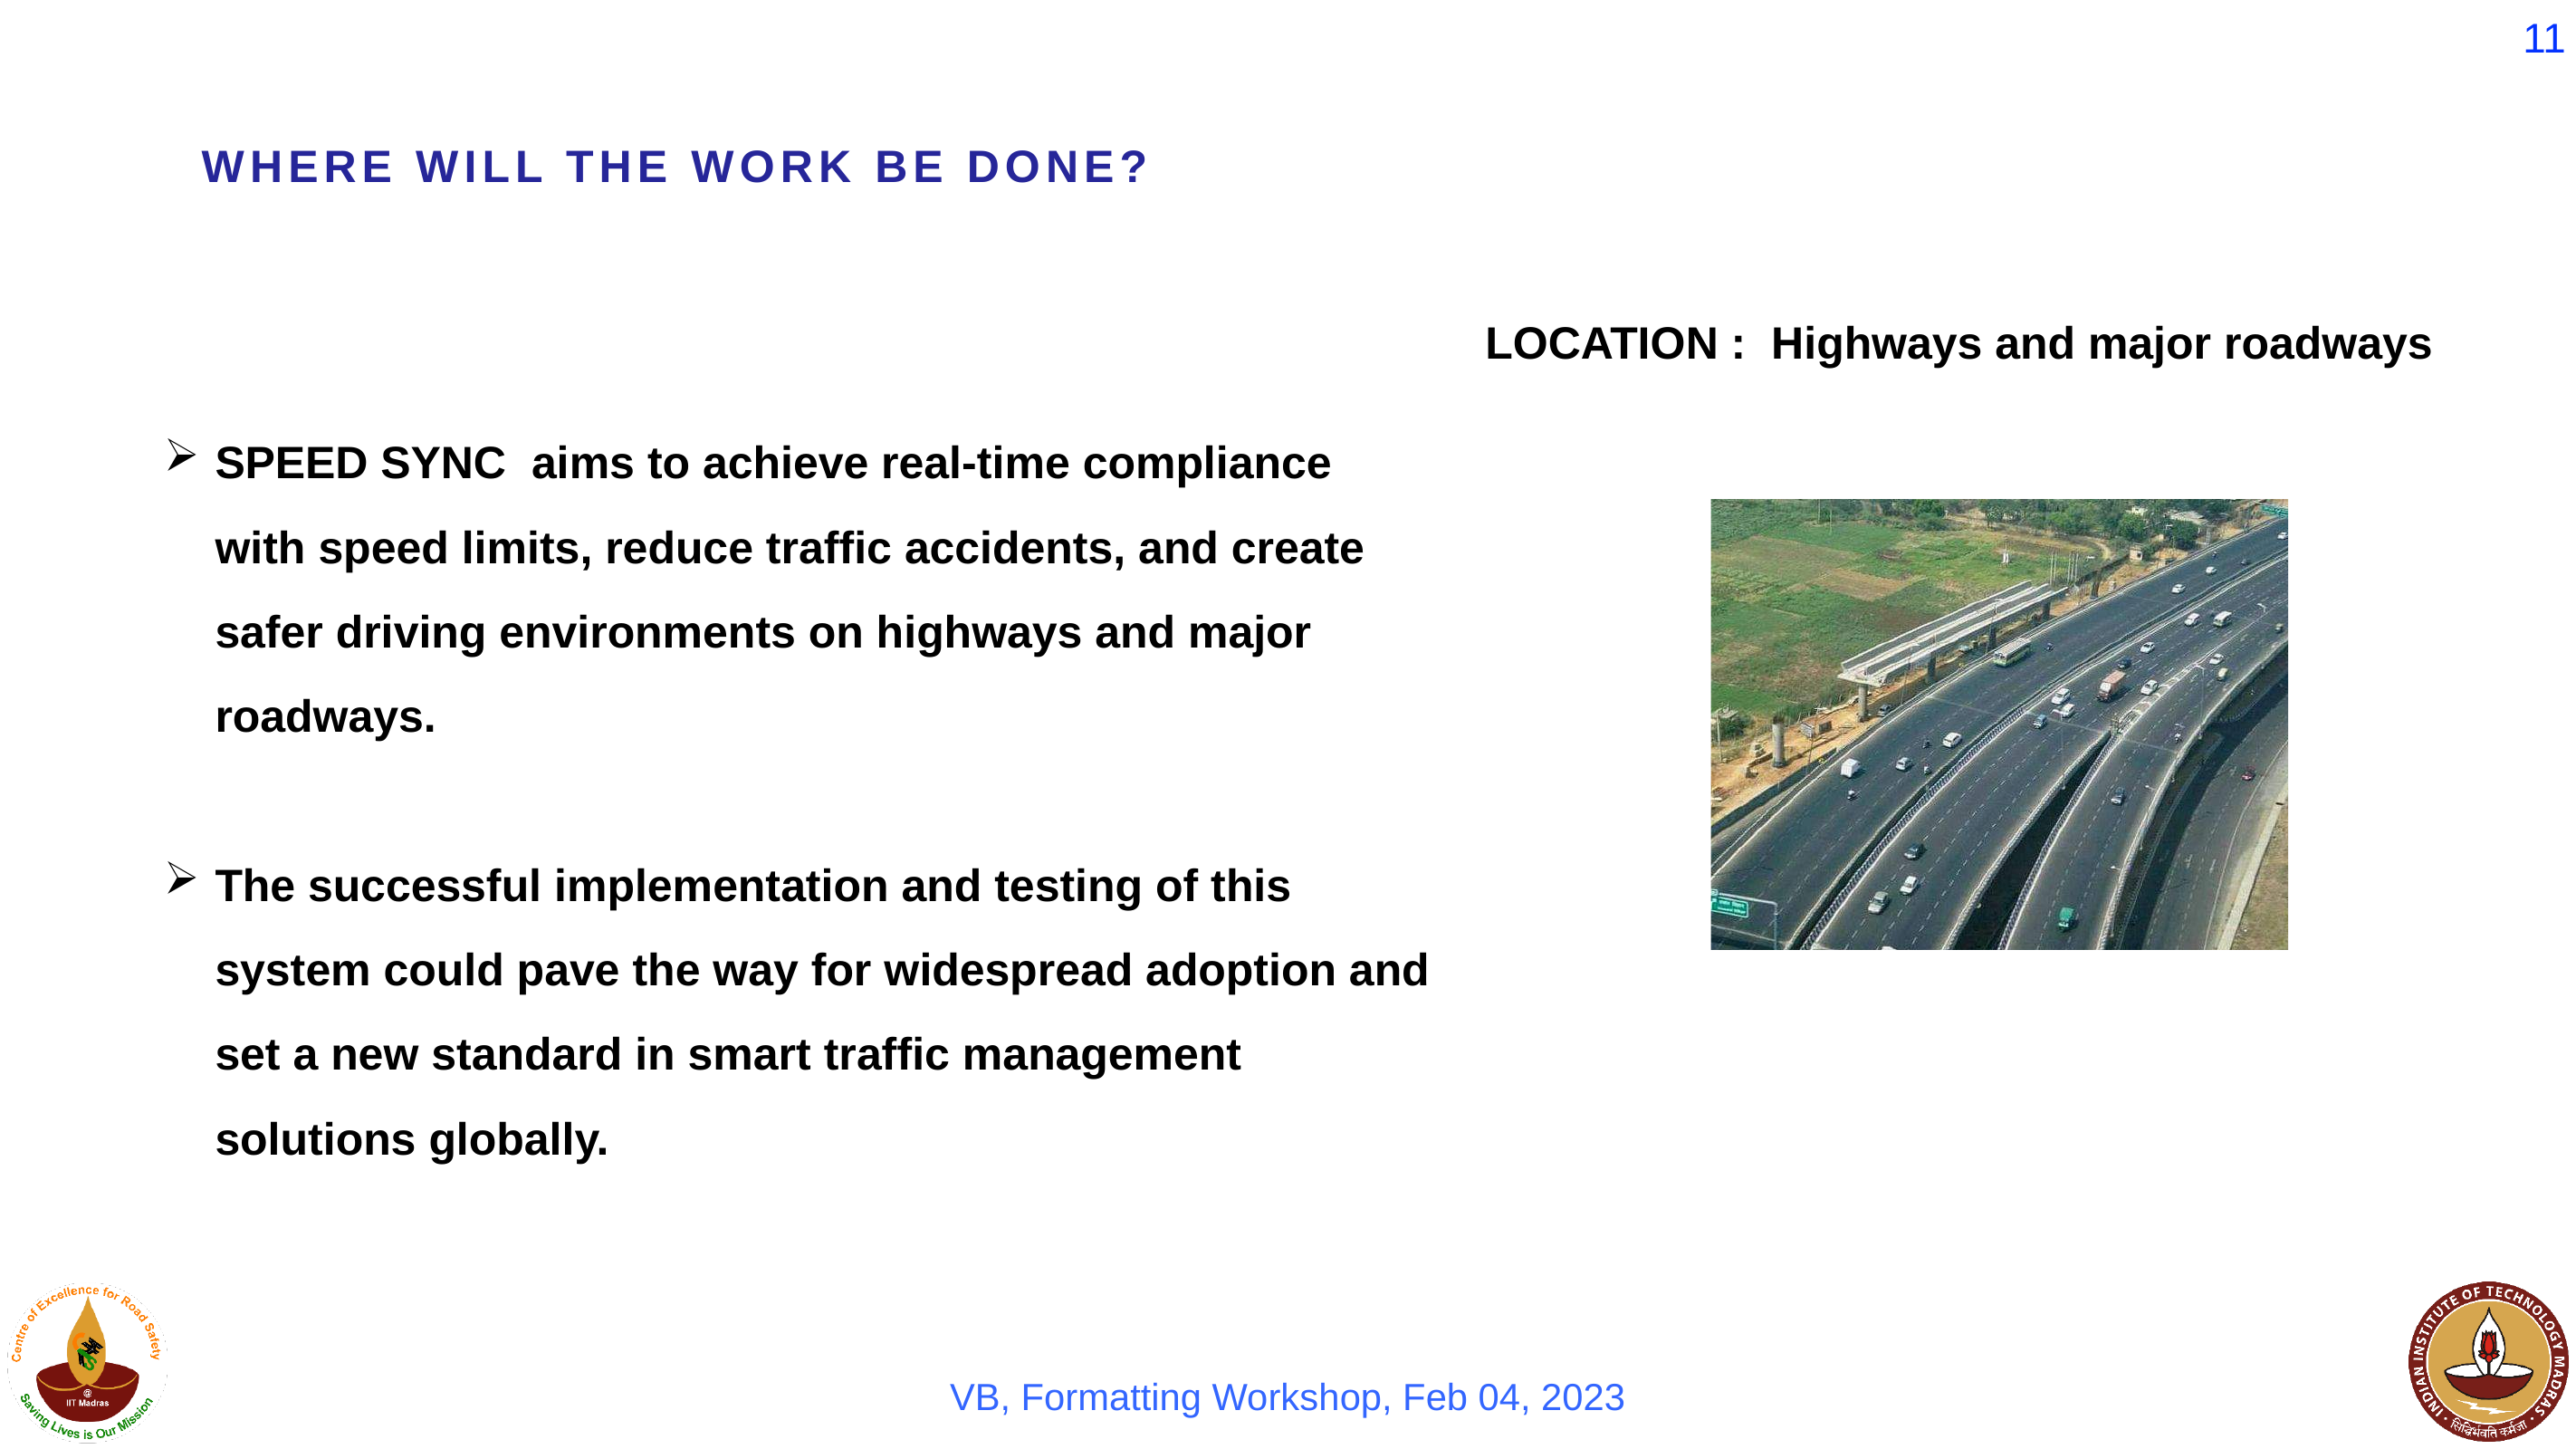

11
WHERE WILL THE WORK BE DONE?
 LOCATION :  Highways and major roadways
SPEED SYNC  aims to achieve real-time compliance with speed limits, reduce traffic accidents, and create safer driving environments on highways and major roadways.

The successful implementation and testing of this system could pave the way for widespread adoption and set a new standard in smart traffic management solutions globally.